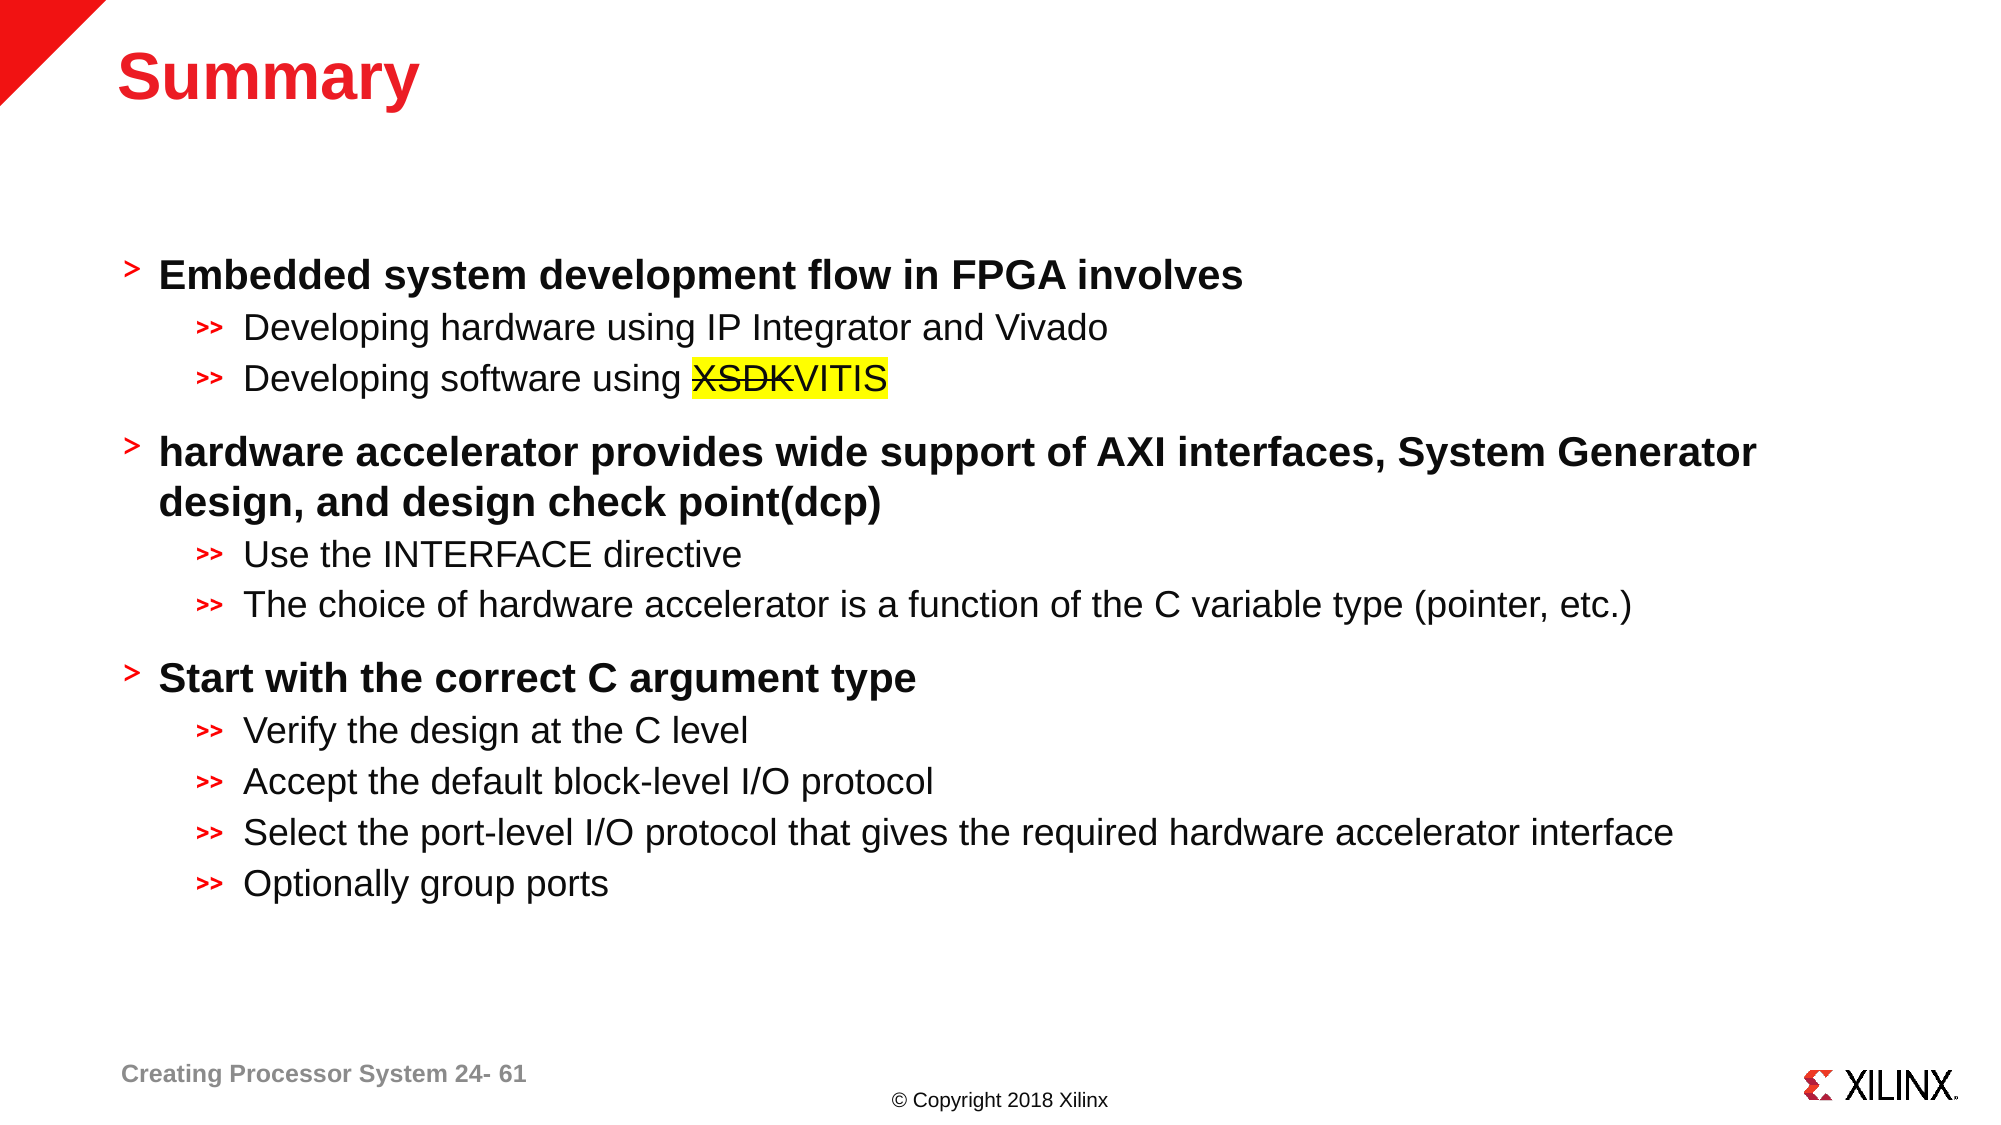

# Summary
Embedded system development flow in FPGA involves
Developing hardware using IP Integrator and Vivado
Developing software using XSDKVITIS
hardware accelerator provides wide support of AXI interfaces, System Generator design, and design check point(dcp)
Use the INTERFACE directive
The choice of hardware accelerator is a function of the C variable type (pointer, etc.)
Start with the correct C argument type
Verify the design at the C level
Accept the default block-level I/O protocol
Select the port-level I/O protocol that gives the required hardware accelerator interface
Optionally group ports
Creating Processor System 24- 61